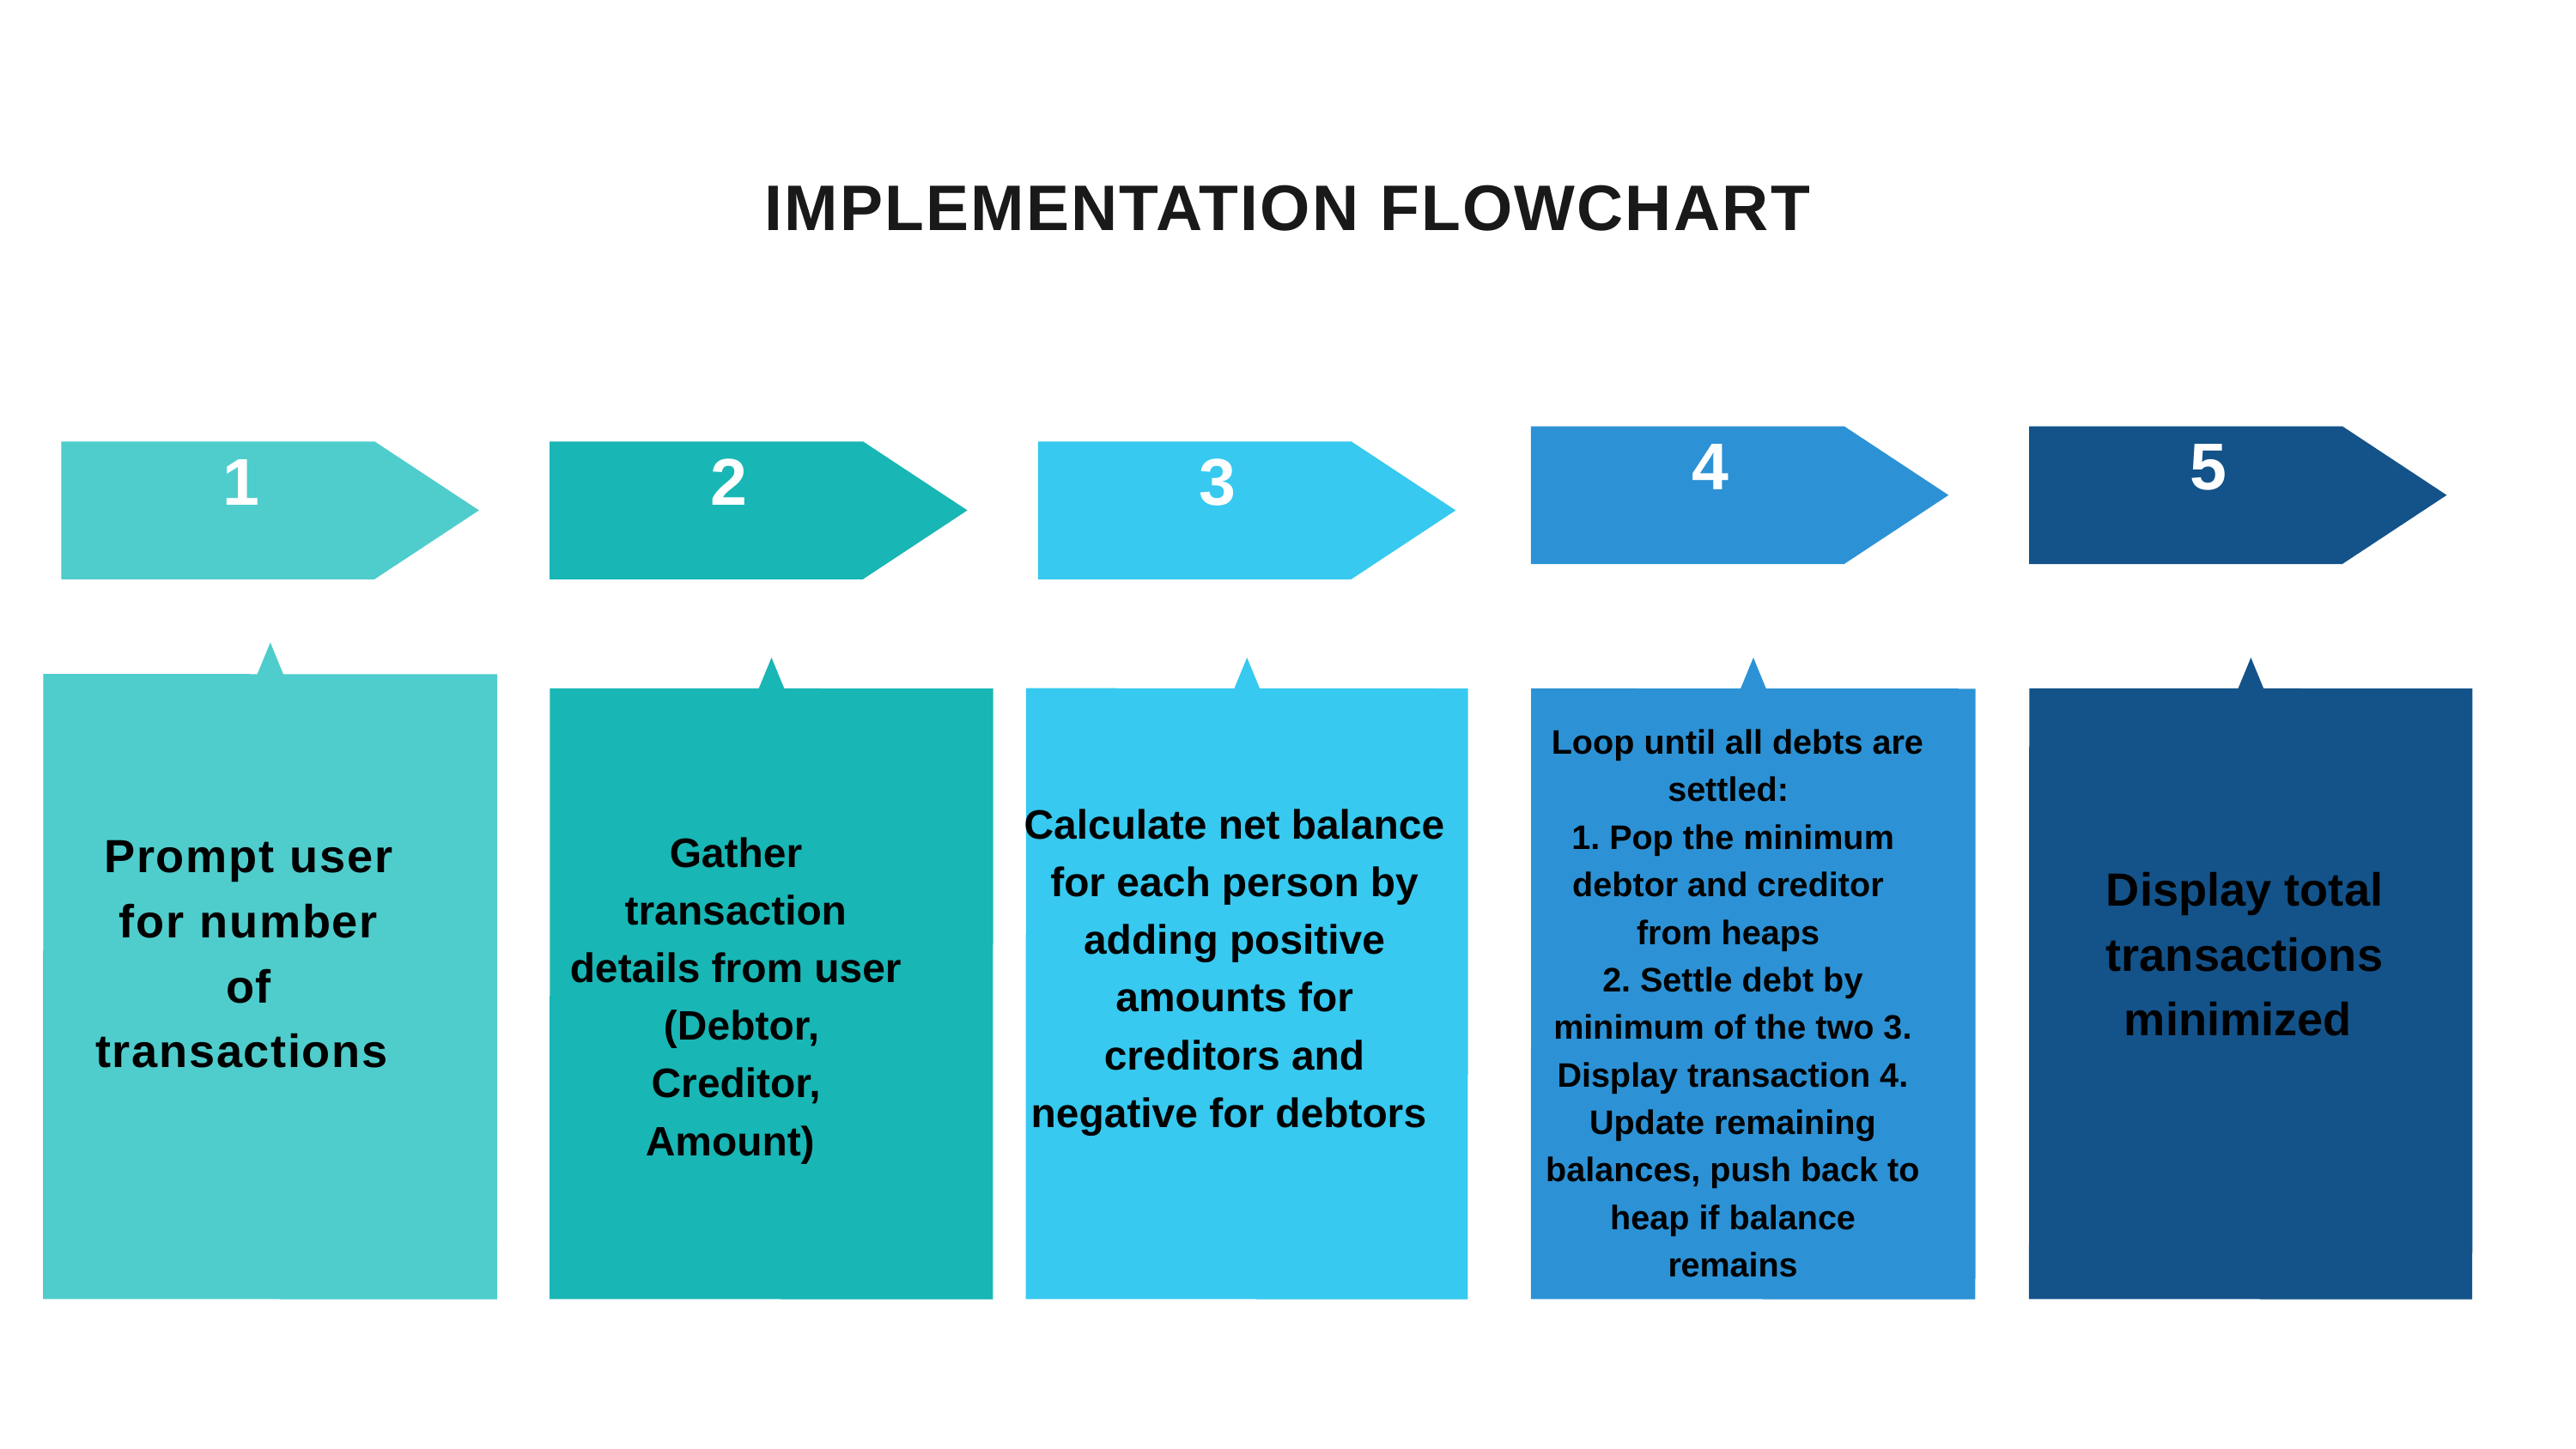

IMPLEMENTATION FLOWCHART

4

5

1

2

3

 Loop until all debts are settled:
1. Pop the minimum debtor and creditor  from heaps
2. Settle debt by minimum of the two 3. Display transaction 4. Update remaining balances, push back to heap if balance remains
Calculate net balance for each person by adding positive amounts for creditors and negative for debtors
Prompt user for number of transactions
Gather transaction details from user  (Debtor, Creditor, Amount)
Display total transactions minimized